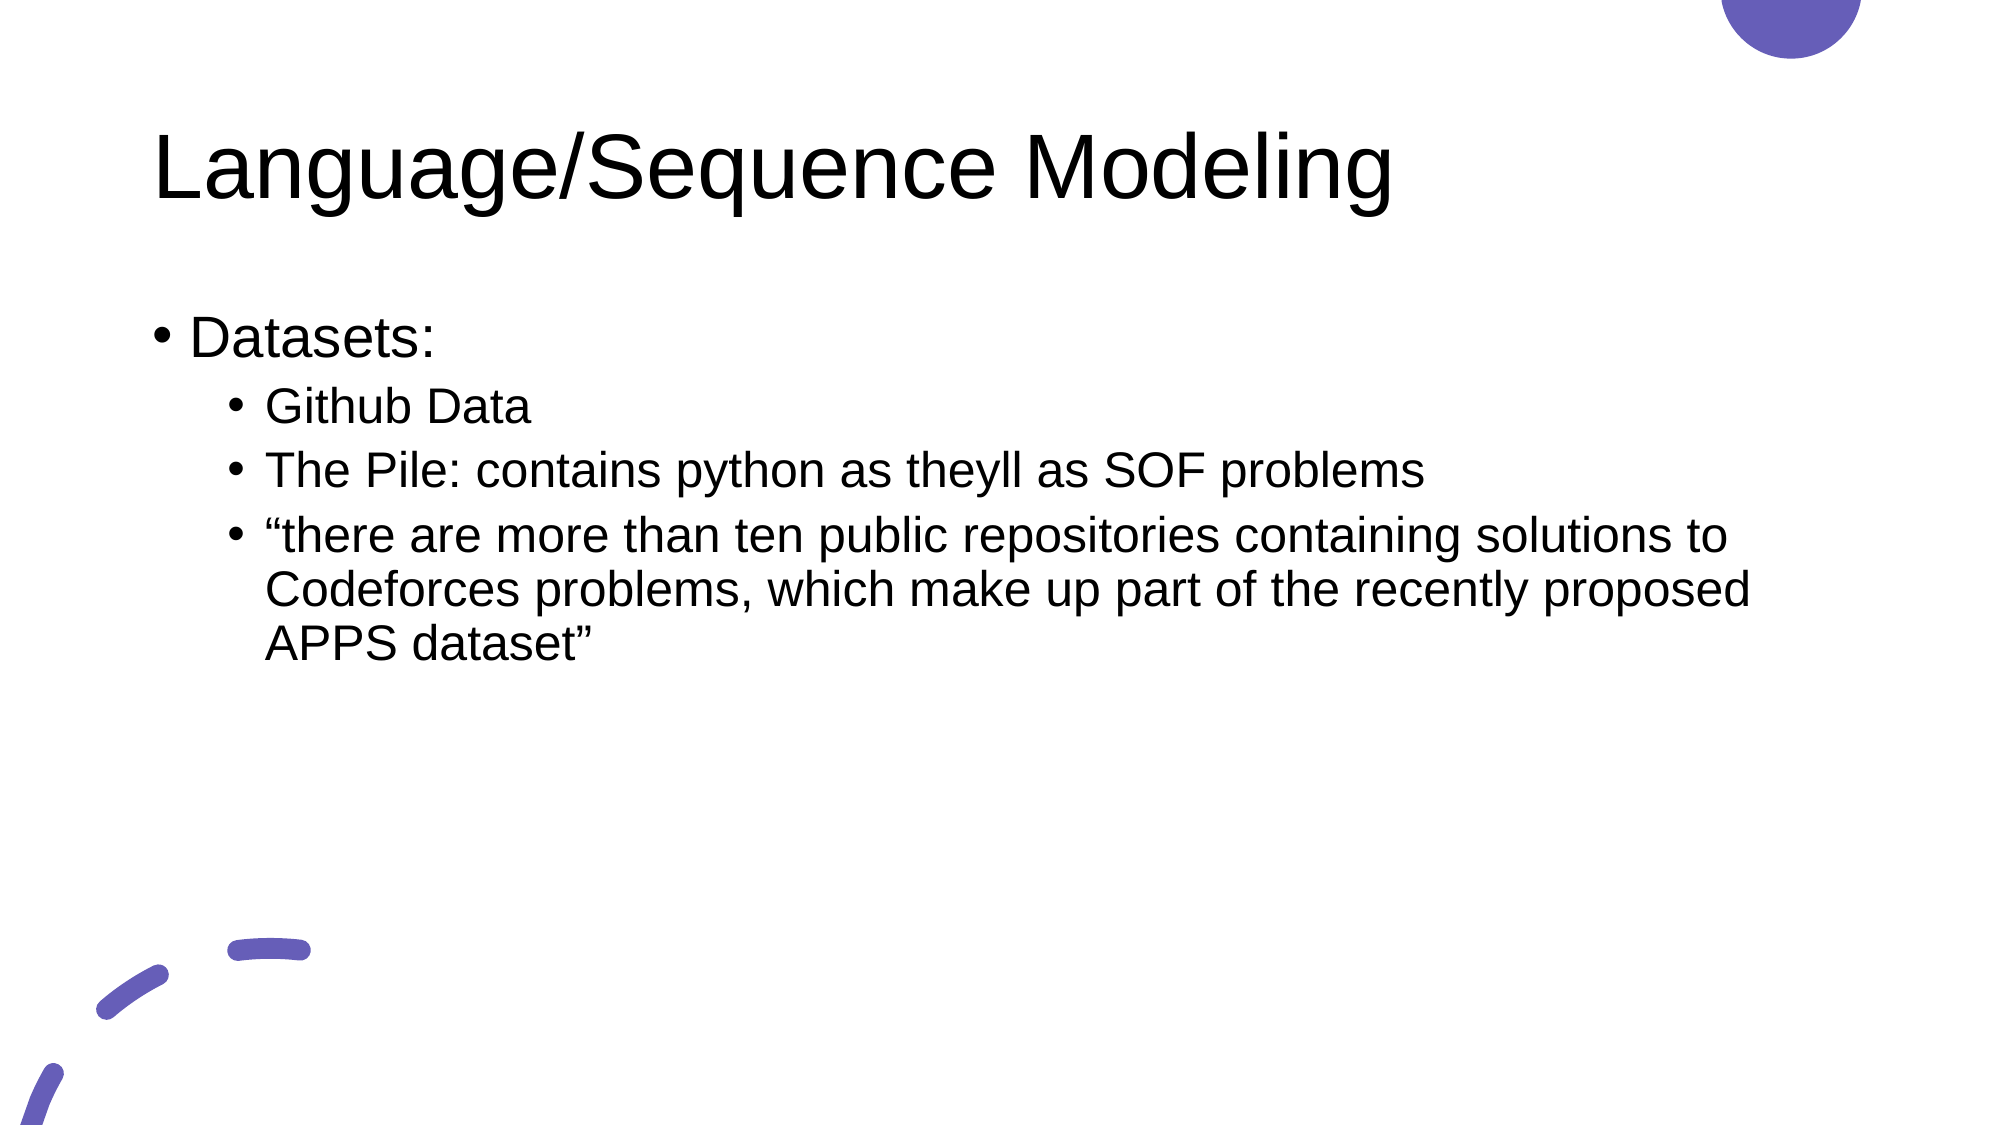

# Language/Sequence Modeling
Datasets:
Github Data
The Pile: contains python as theyll as SOF problems
“there are more than ten public repositories containing solutions to Codeforces problems, which make up part of the recently proposed APPS dataset”